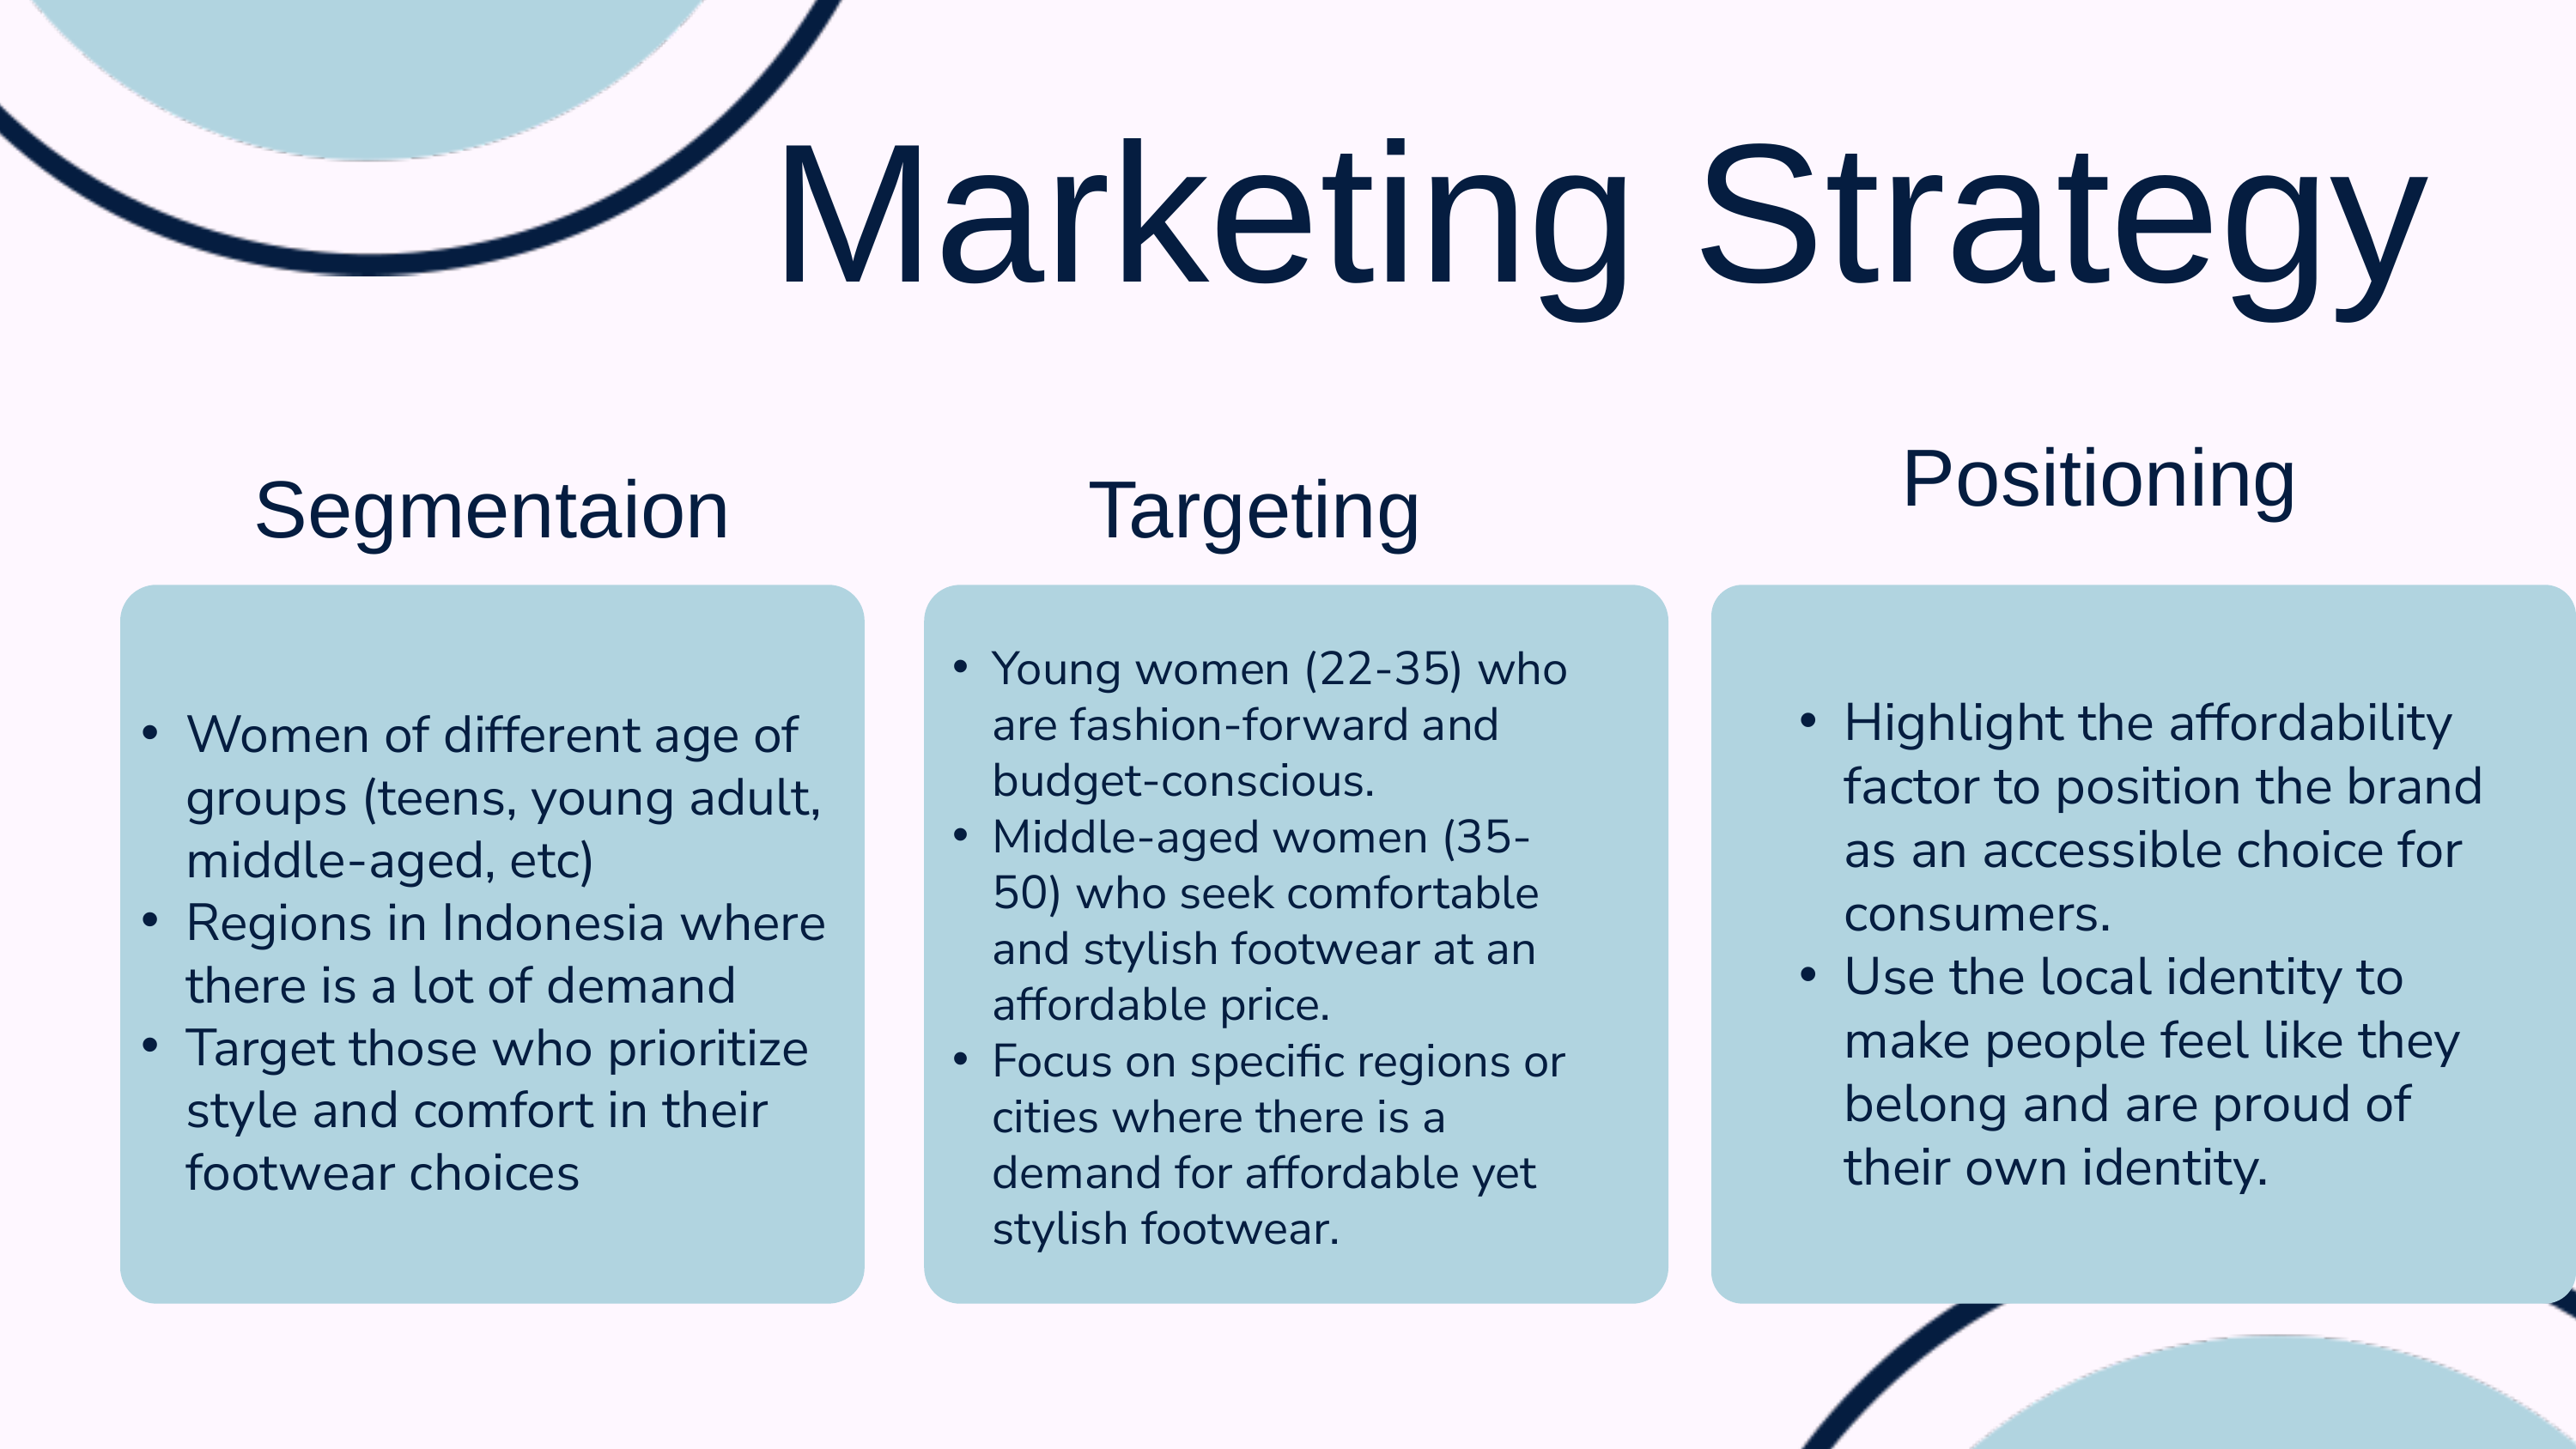

Marketing Strategy
Positioning
Segmentaion
Targeting

Young women (22-35) who are fashion-forward and budget-conscious.
Middle-aged women (35-50) who seek comfortable and stylish footwear at an affordable price.
Focus on specific regions or cities where there is a demand for affordable yet stylish footwear.
Highlight the affordability factor to position the brand as an accessible choice for consumers.
Use the local identity to make people feel like they belong and are proud of their own identity.
Women of different age of groups (teens, young adult, middle-aged, etc)
Regions in Indonesia where there is a lot of demand
Target those who prioritize style and comfort in their footwear choices